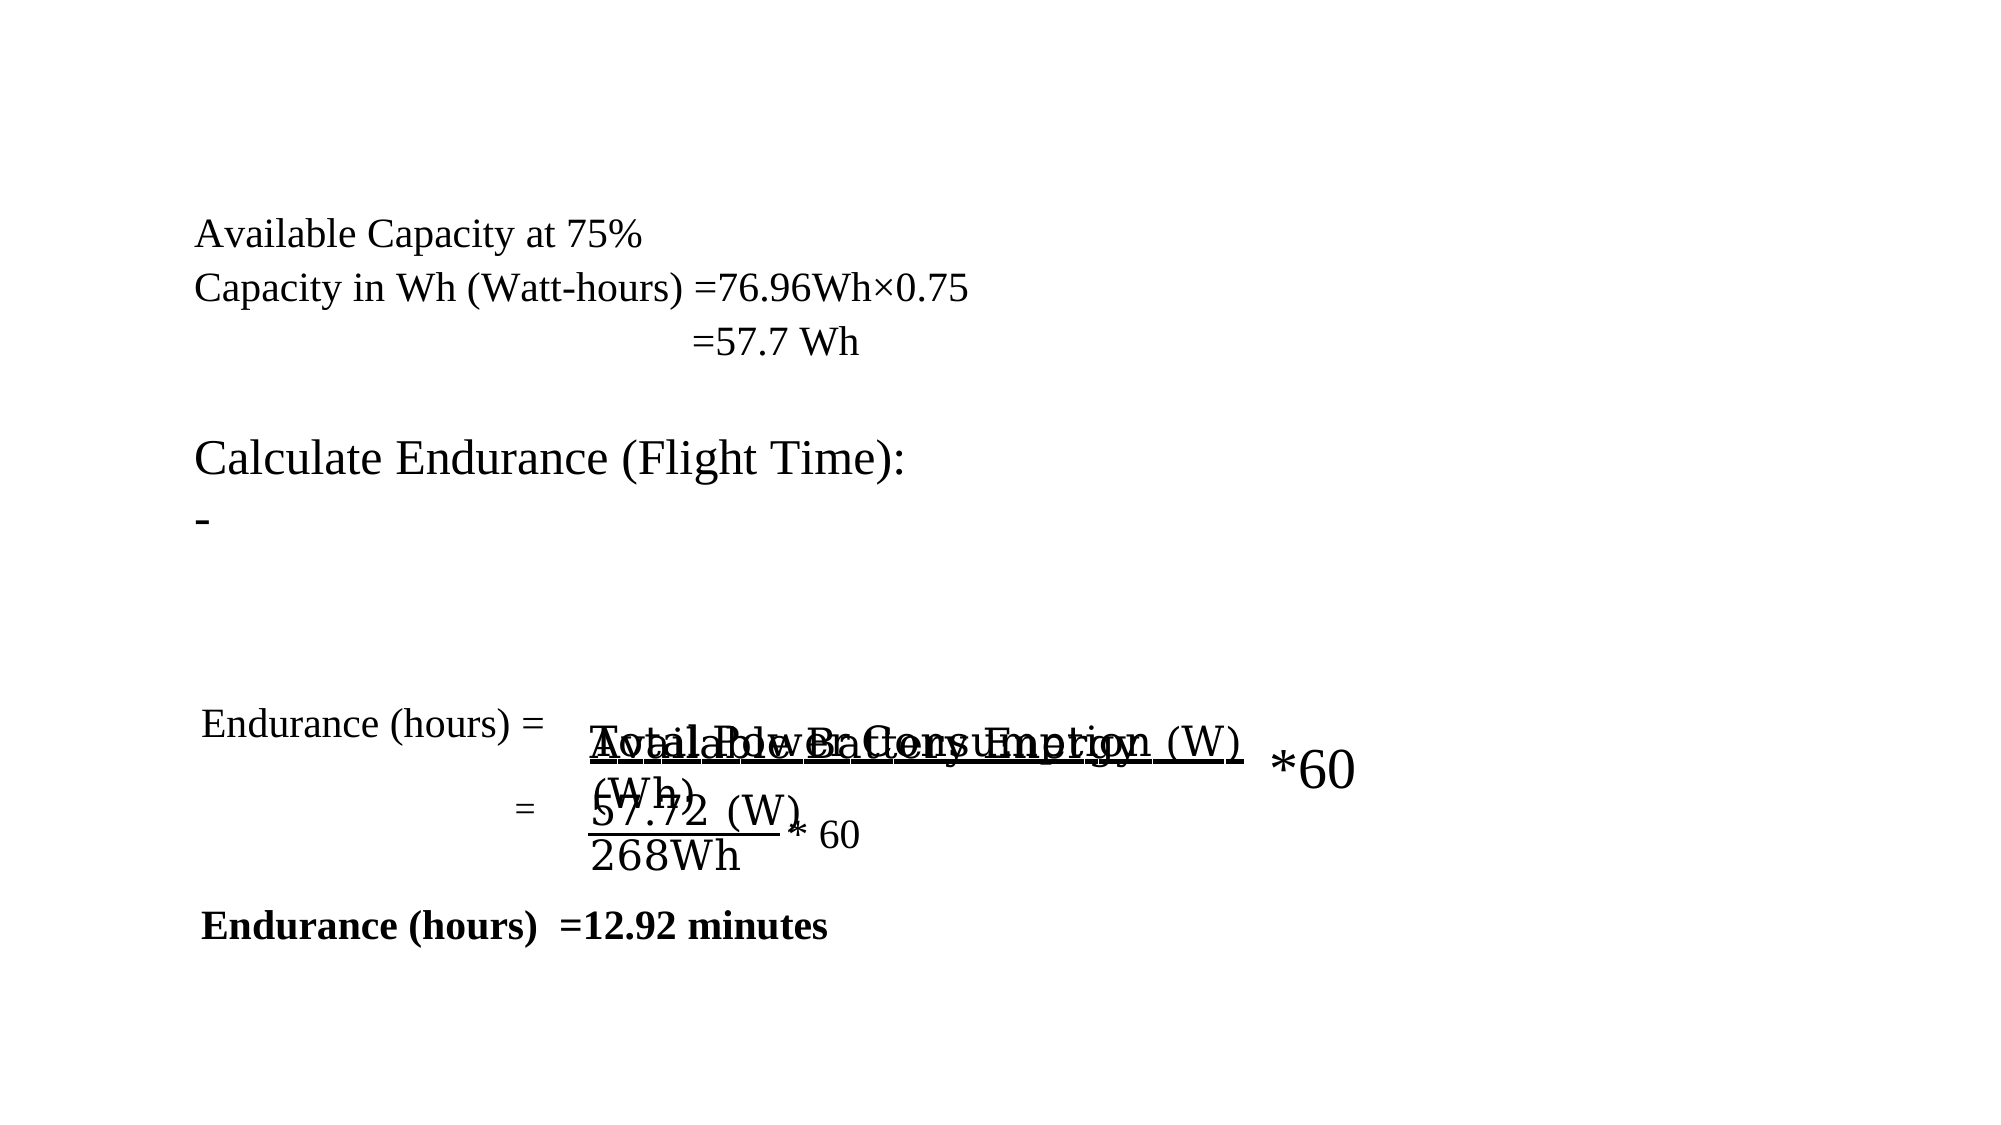

Available Capacity at 75%
Capacity in Wh (Watt-hours) =76.96Wh×0.75
                              =57.7 Wh
Calculate Endurance (Flight Time): -
Total Power Consumption (W)  *60
Endurance (hours) =
Available Battery Energy (Wh)
=
57.72 (W)
* 60

268Wh
Endurance (hours)  =12.92 minutes